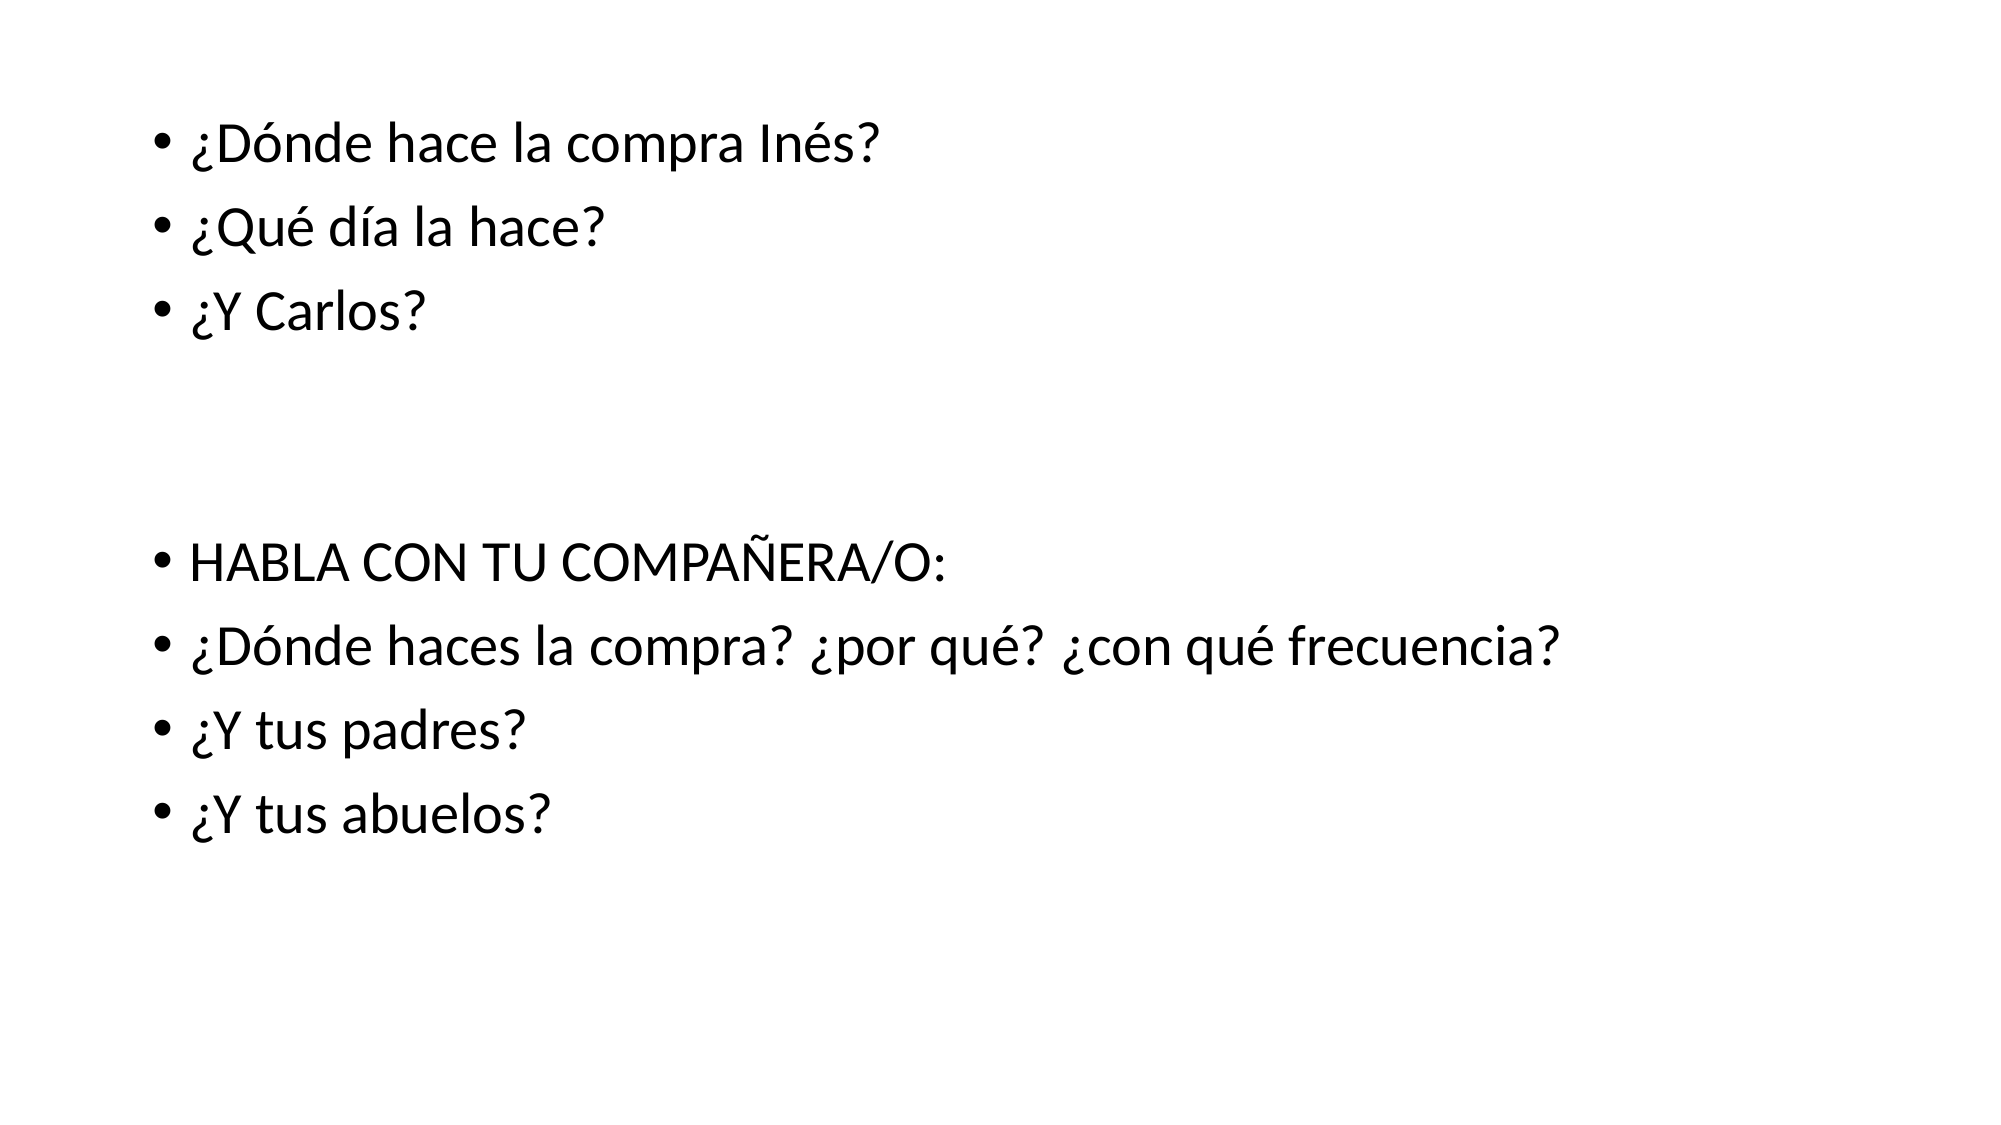

¿Dónde hace la compra Inés?
¿Qué día la hace?
¿Y Carlos?

HABLA CON TU COMPAÑERA/O:
¿Dónde haces la compra? ¿por qué? ¿con qué frecuencia?
¿Y tus padres?
¿Y tus abuelos?